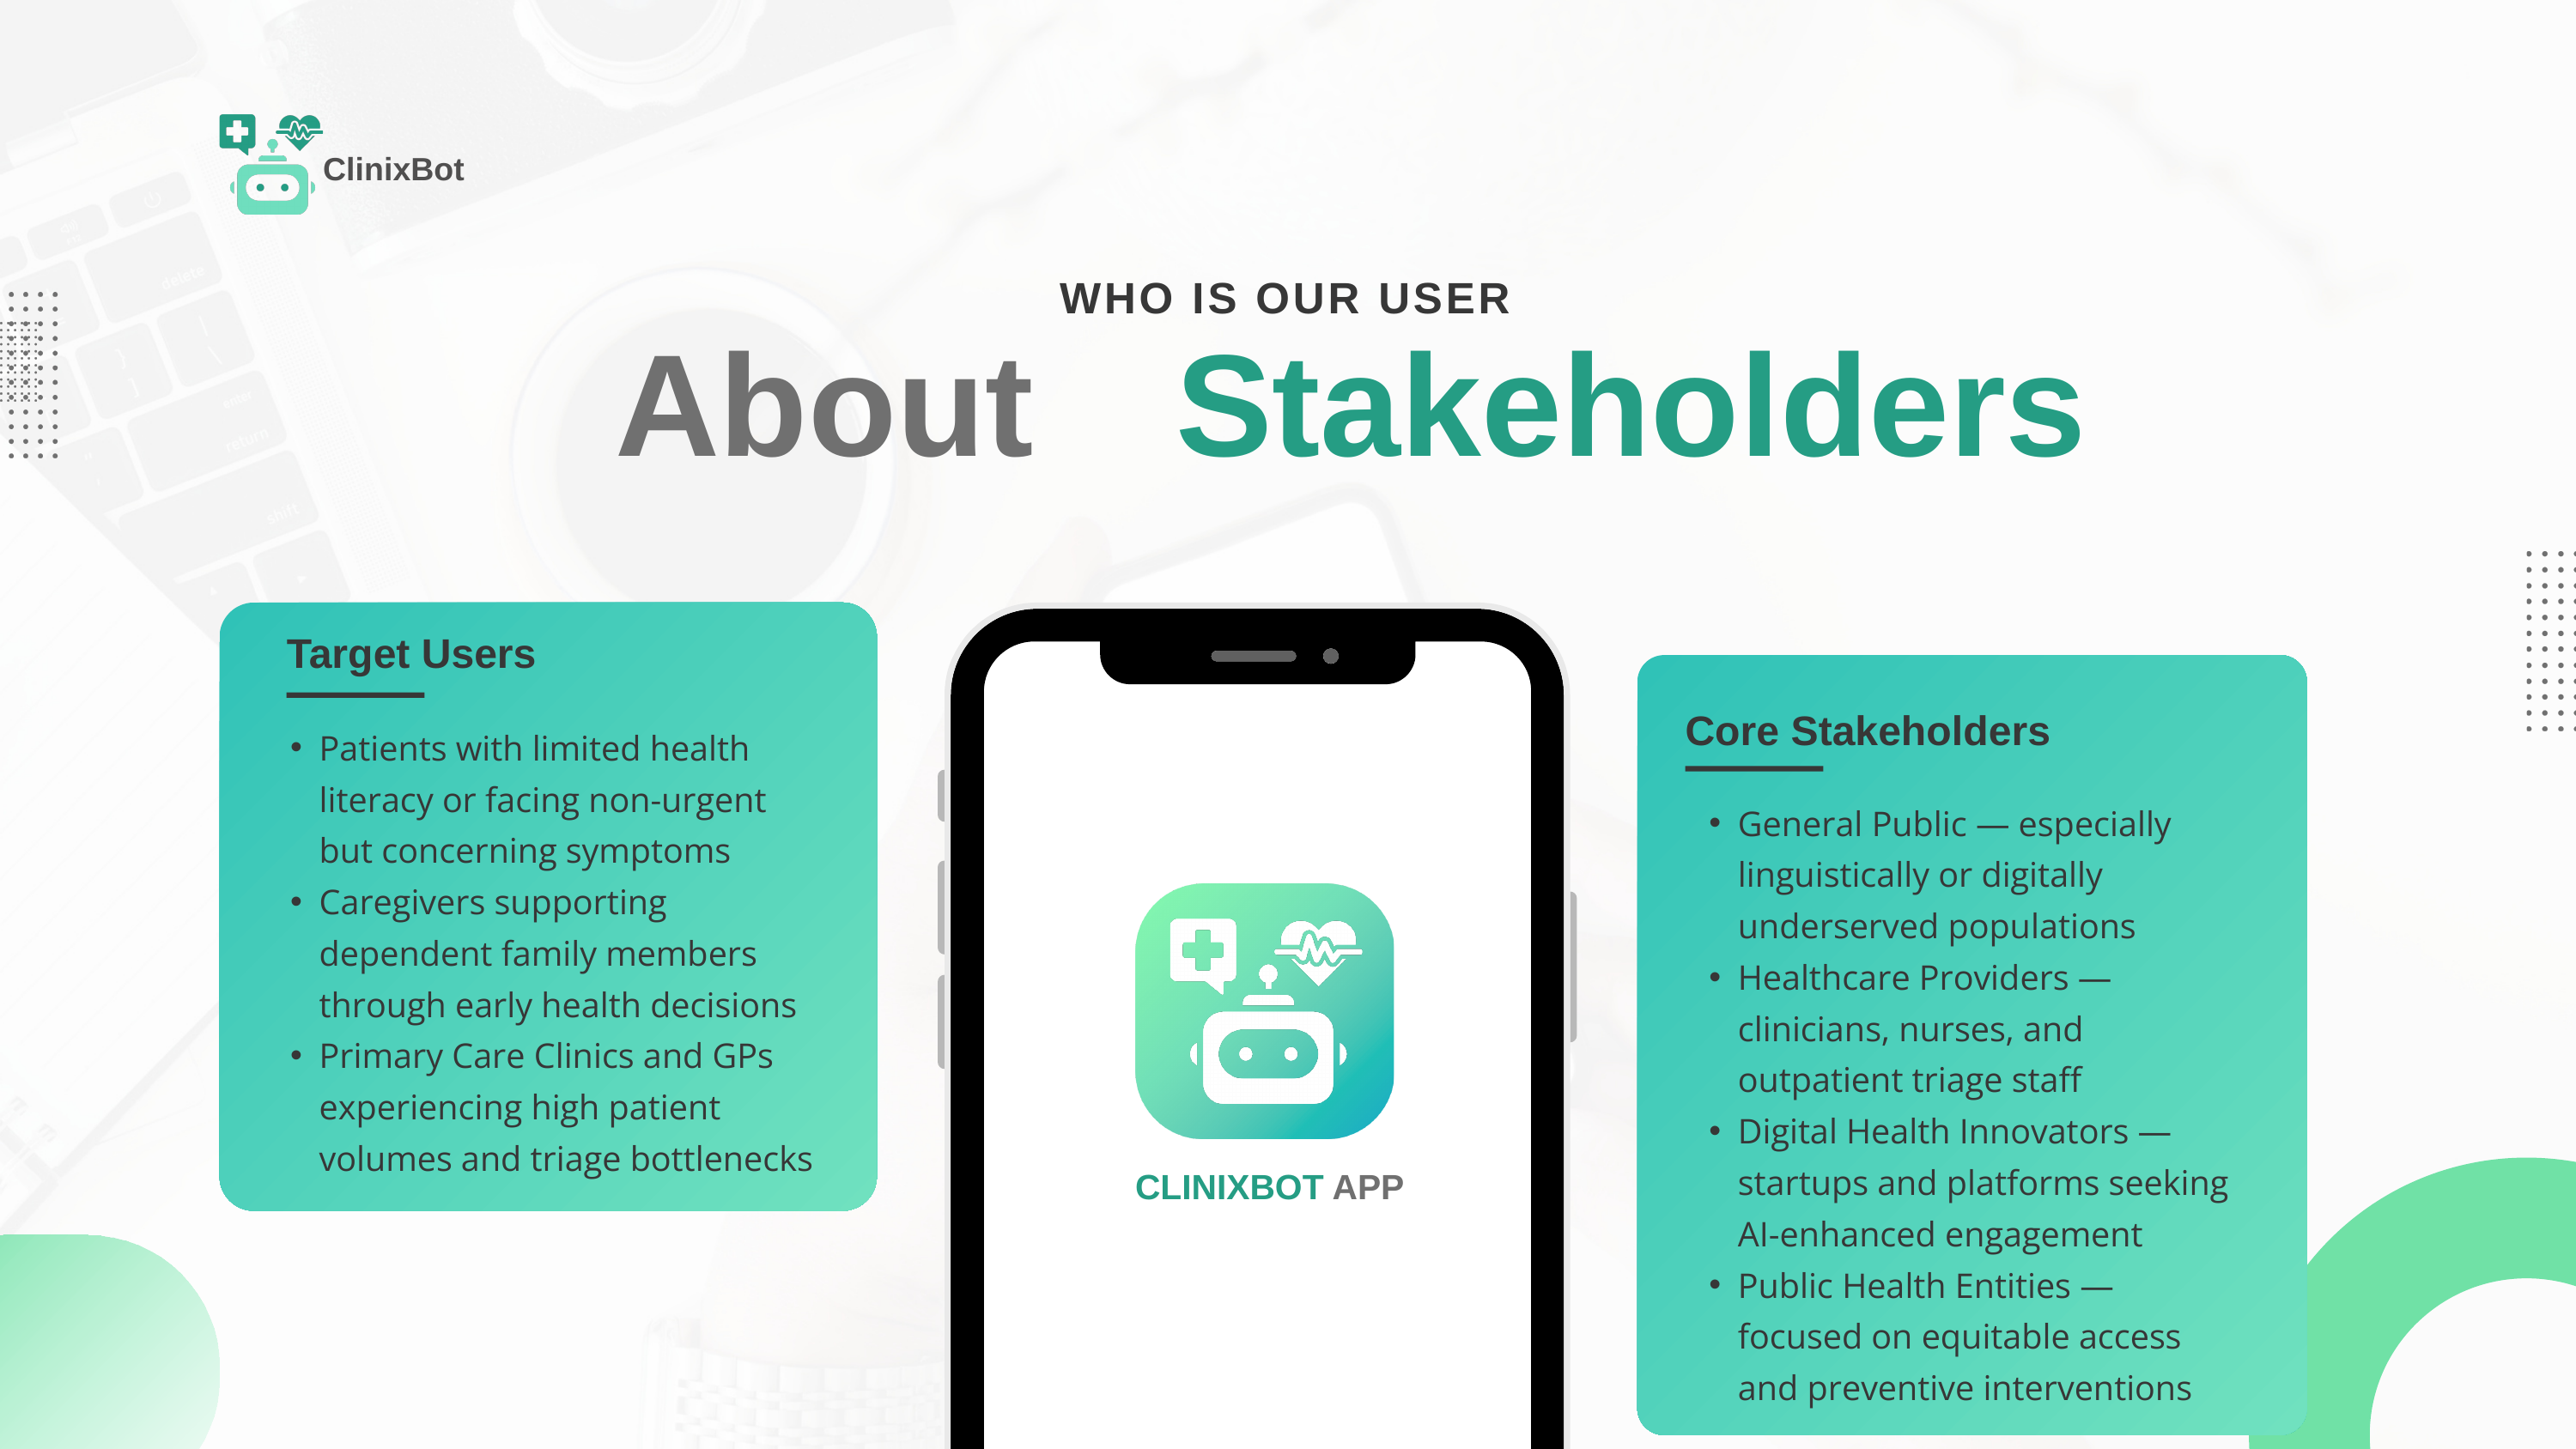

ClinixBot
WHO IS OUR USER

About
 Stakeholders

Target Users

Core Stakeholders
Patients with limited health literacy or facing non-urgent but concerning symptoms
Caregivers supporting dependent family members through early health decisions
Primary Care Clinics and GPs experiencing high patient volumes and triage bottlenecks

General Public — especially linguistically or digitally underserved populations
Healthcare Providers — clinicians, nurses, and outpatient triage staff
Digital Health Innovators — startups and platforms seeking AI-enhanced engagement
Public Health Entities — focused on equitable access and preventive interventions

CLINIXBOT
APP